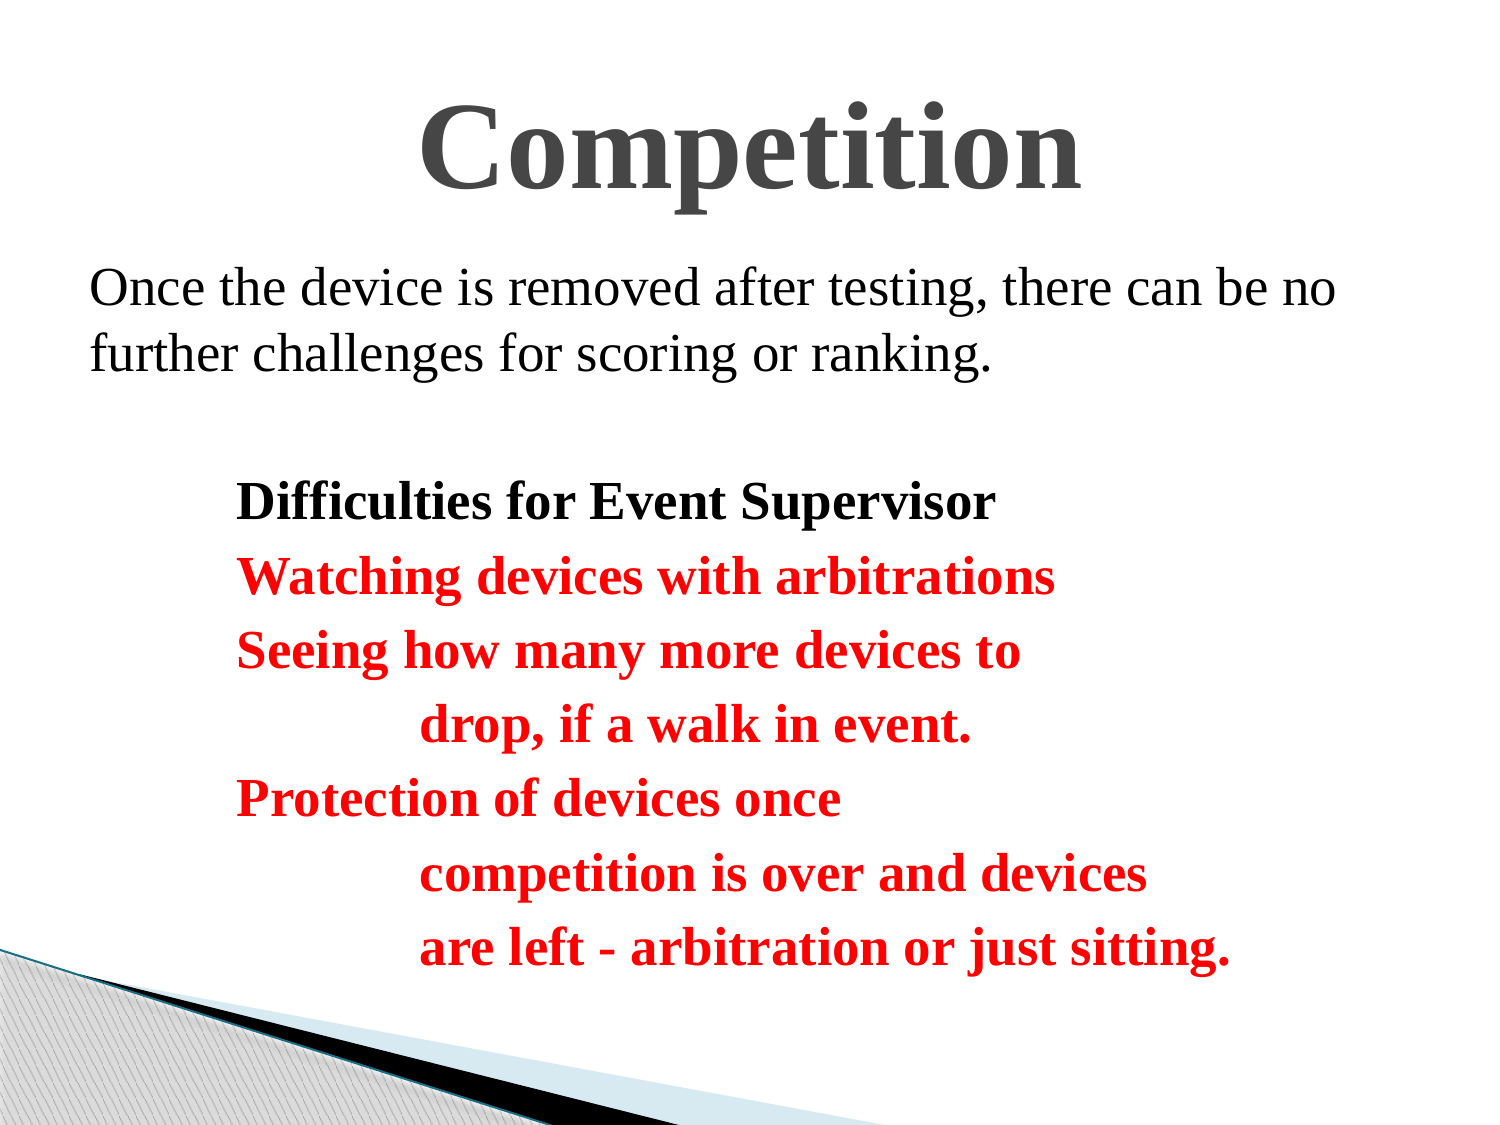

# Competition
Once the device is removed after testing, there can be no further challenges for scoring or ranking.

	Difficulties for Event Supervisor
		Watching devices with arbitrations
		Seeing how many more devices to
                        drop, if a walk in event.
		Protection of devices once
                        competition is over and devices
                        are left - arbitration or just sitting.